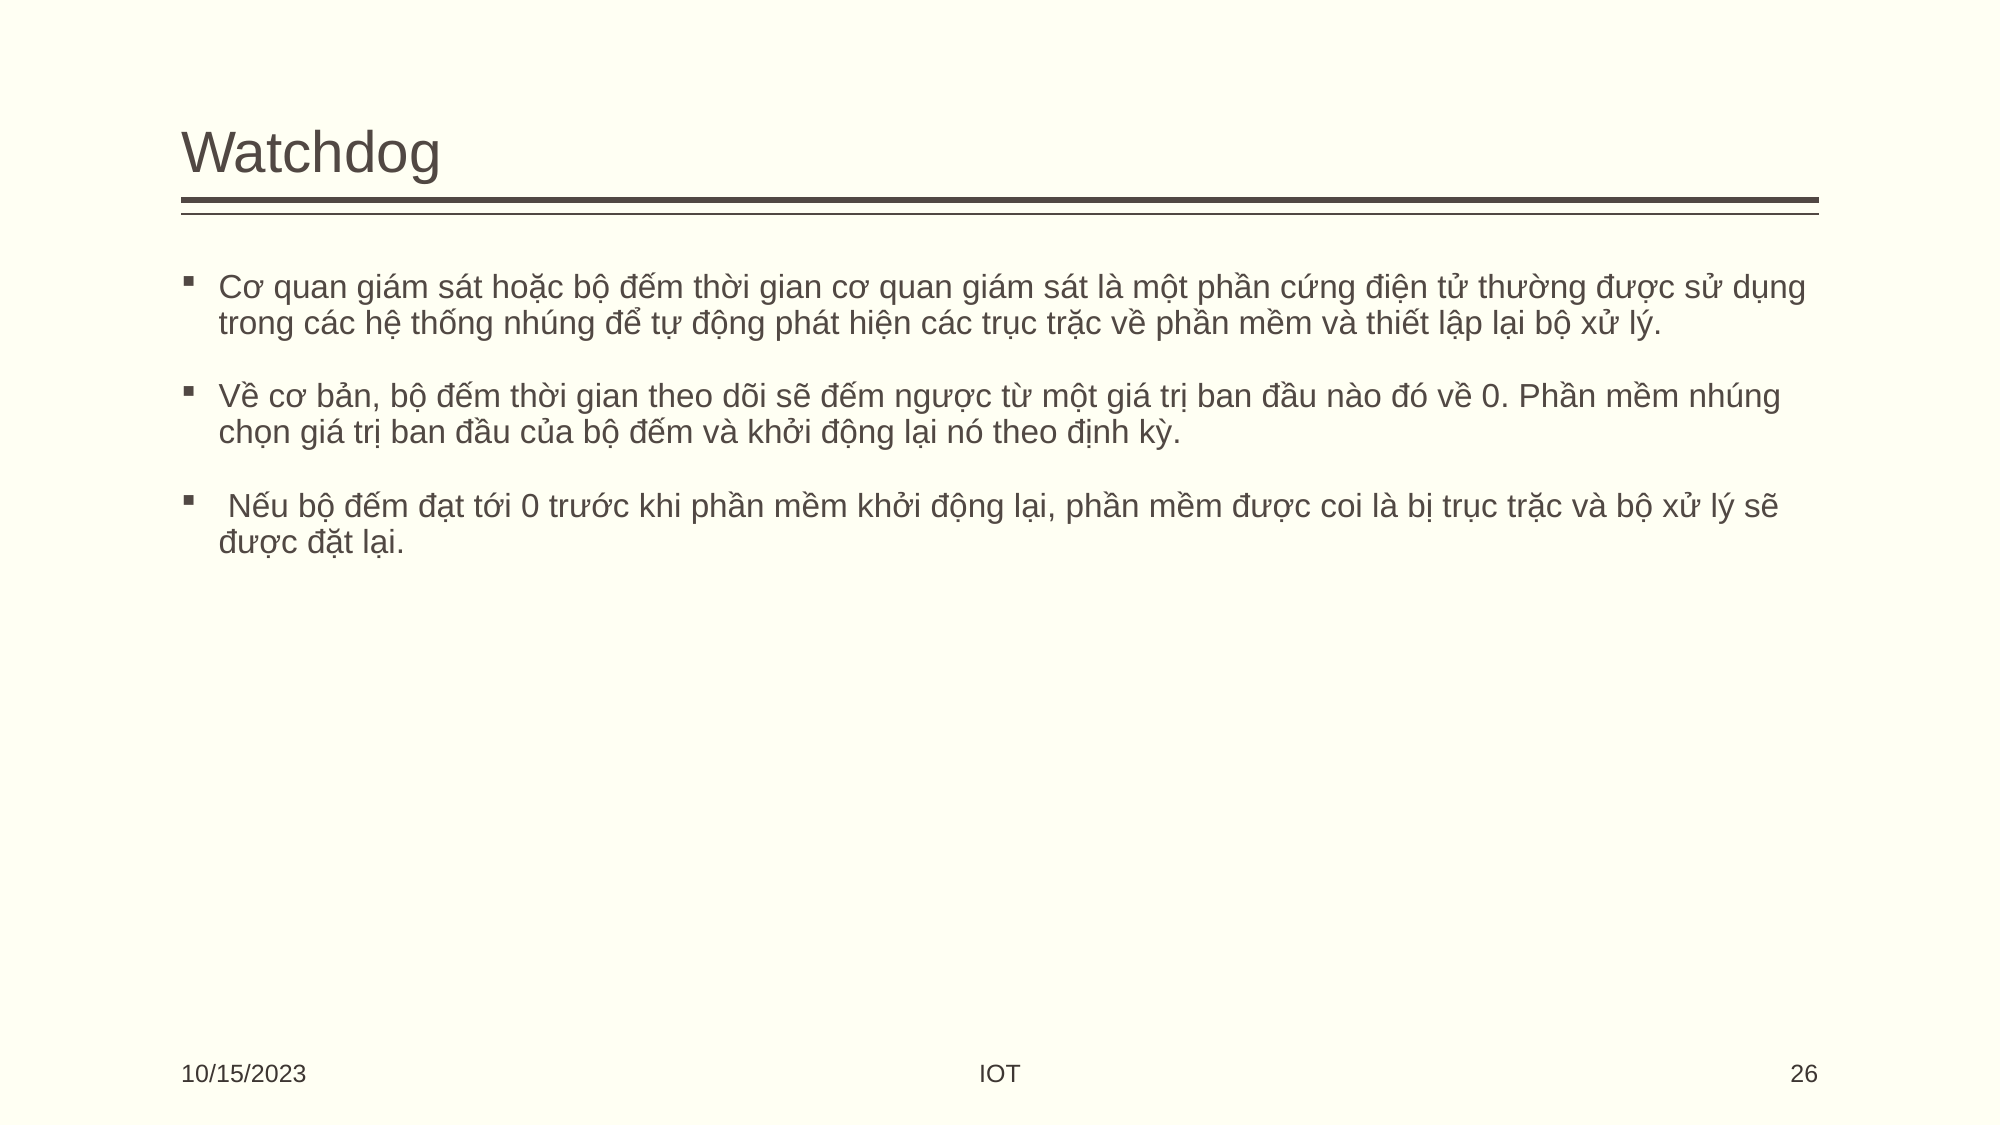

# Watchdog
Cơ quan giám sát hoặc bộ đếm thời gian cơ quan giám sát là một phần cứng điện tử thường được sử dụng trong các hệ thống nhúng để tự động phát hiện các trục trặc về phần mềm và thiết lập lại bộ xử lý.
Về cơ bản, bộ đếm thời gian theo dõi sẽ đếm ngược từ một giá trị ban đầu nào đó về 0. Phần mềm nhúng chọn giá trị ban đầu của bộ đếm và khởi động lại nó theo định kỳ.
 Nếu bộ đếm đạt tới 0 trước khi phần mềm khởi động lại, phần mềm được coi là bị trục trặc và bộ xử lý sẽ được đặt lại.
IOT
10/15/2023
26